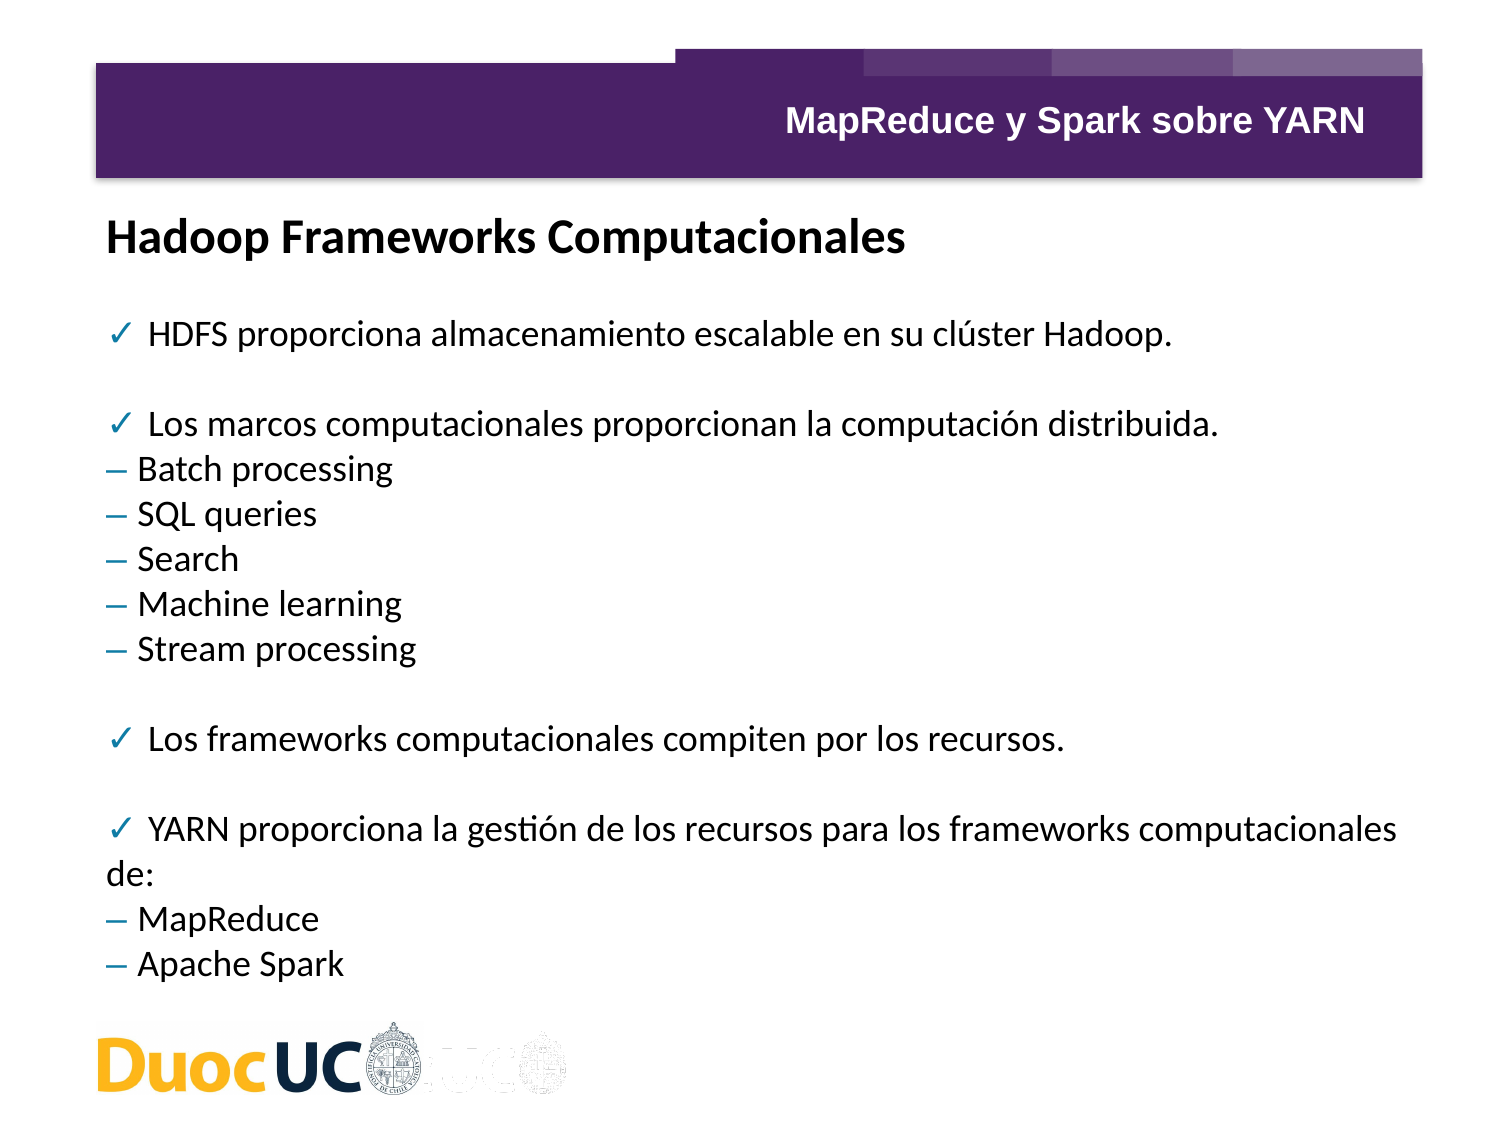

MapReduce y Spark sobre YARN
Hadoop Frameworks Computacionales

✓ HDFS proporciona almacenamiento escalable en su clúster Hadoop.

✓ Los marcos computacionales proporcionan la computación distribuida.
– Batch processing
– SQL queries
– Search
– Machine learning
– Stream processing

✓ Los frameworks computacionales compiten por los recursos.

✓ YARN proporciona la gestión de los recursos para los frameworks computacionales de:
– MapReduce
– Apache Spark